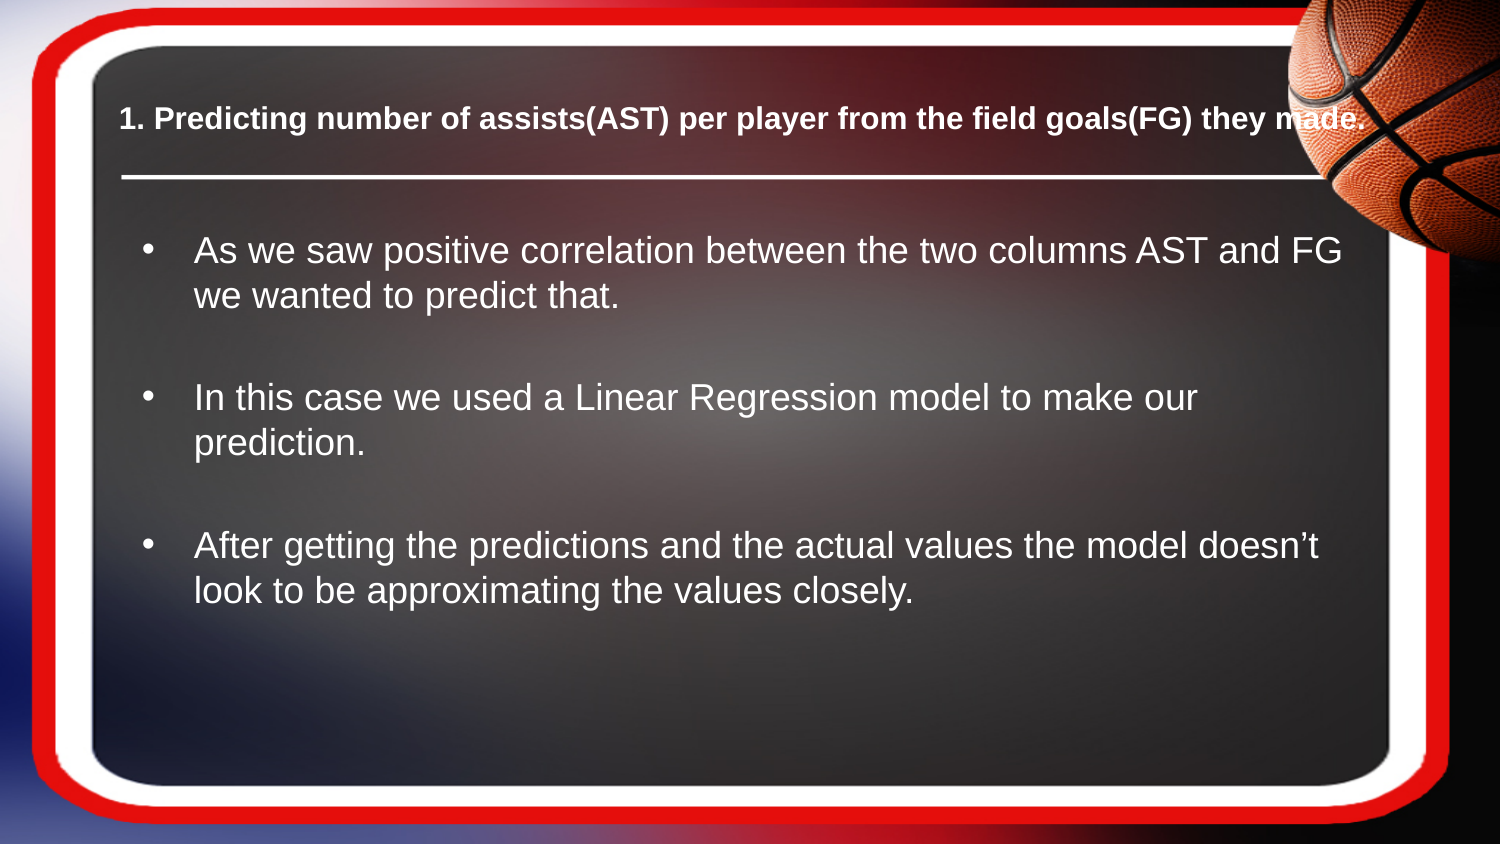

# 1. Predicting number of assists(AST) per player from the field goals(FG) they made.
As we saw positive correlation between the two columns AST and FG we wanted to predict that.

In this case we used a Linear Regression model to make our prediction.

After getting the predictions and the actual values the model doesn’t look to be approximating the values closely.